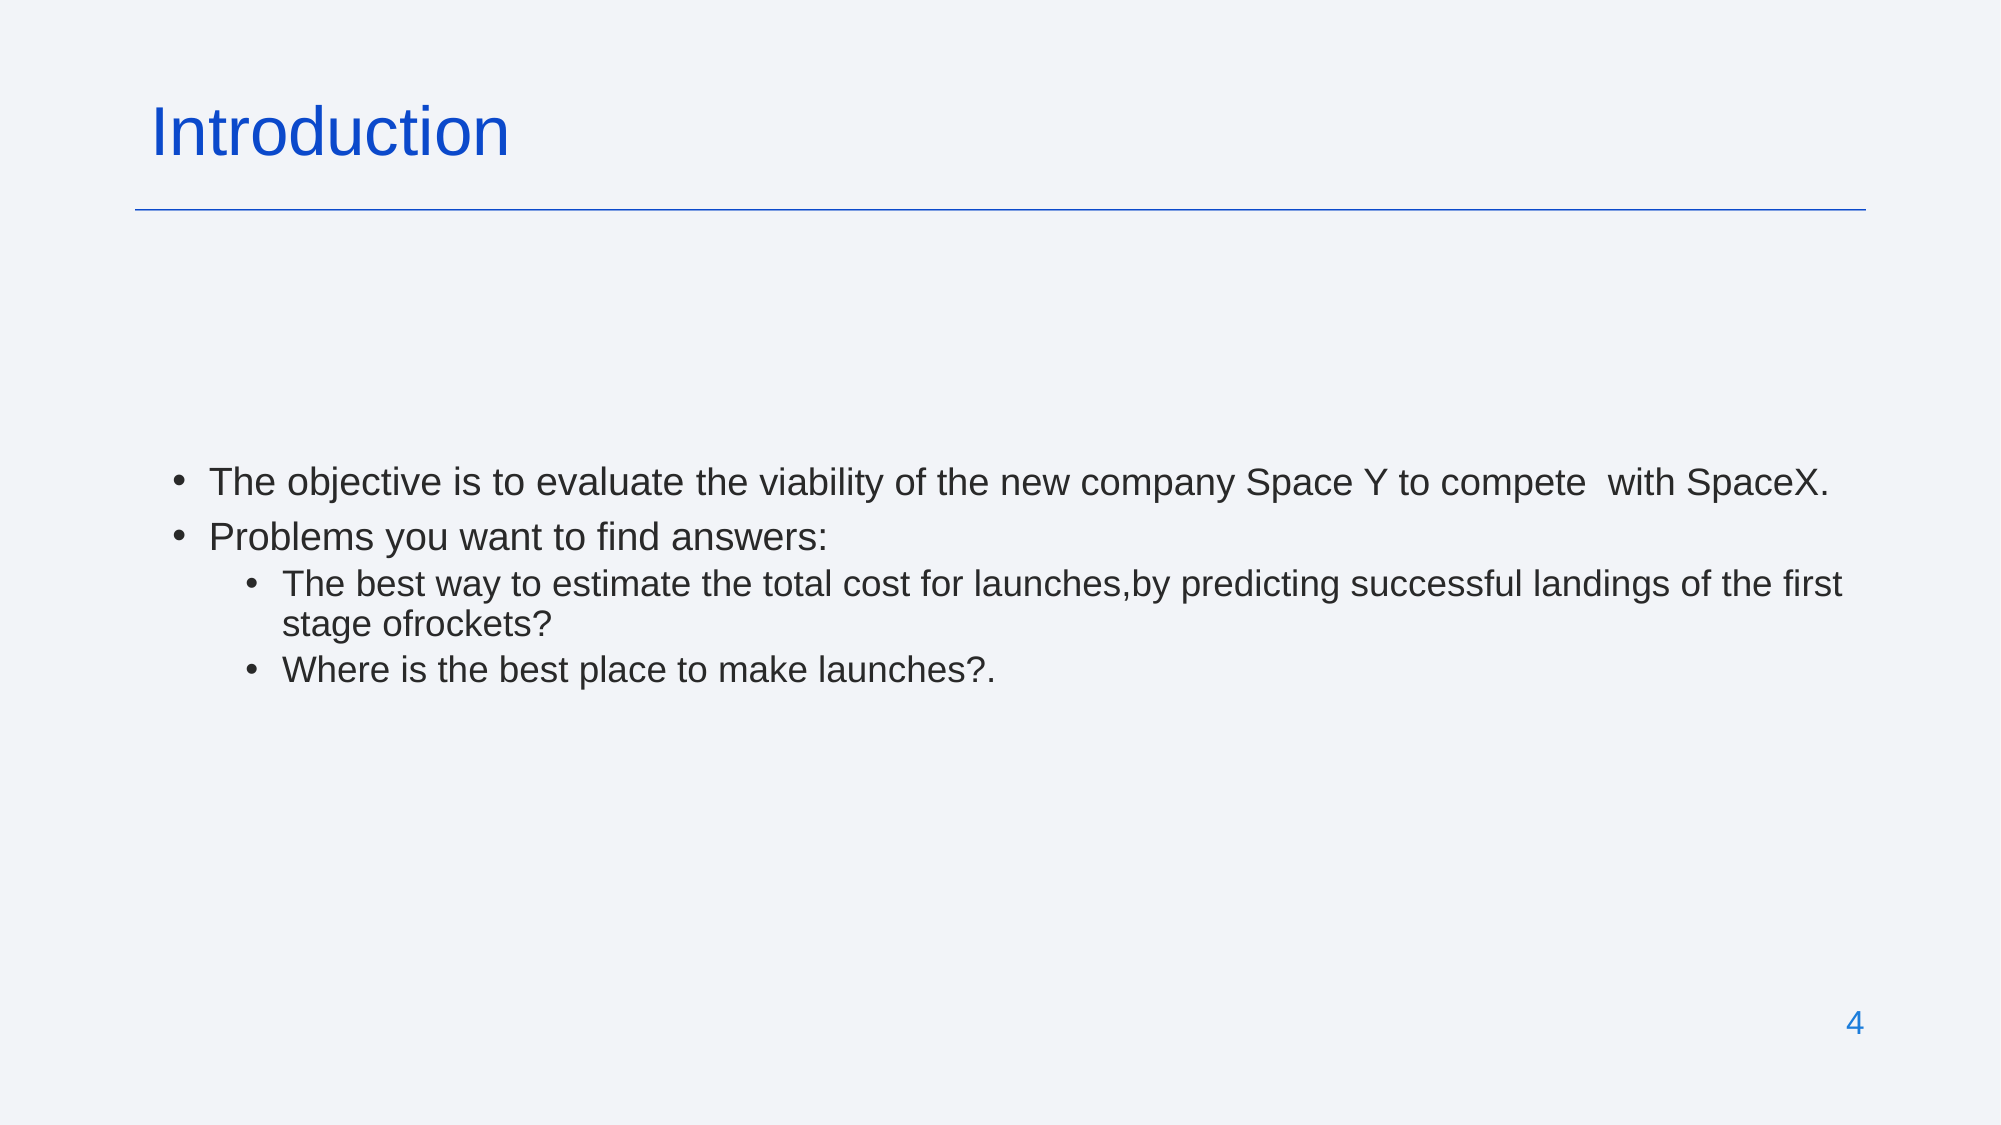

Introduction

The objective is to evaluate the viability of the new company Space Y to compete  with SpaceX.
Problems you want to find answers:
The best way to estimate the total cost for launches,by predicting successful landings of the first stage ofrockets?
Where is the best place to make launches?.

4